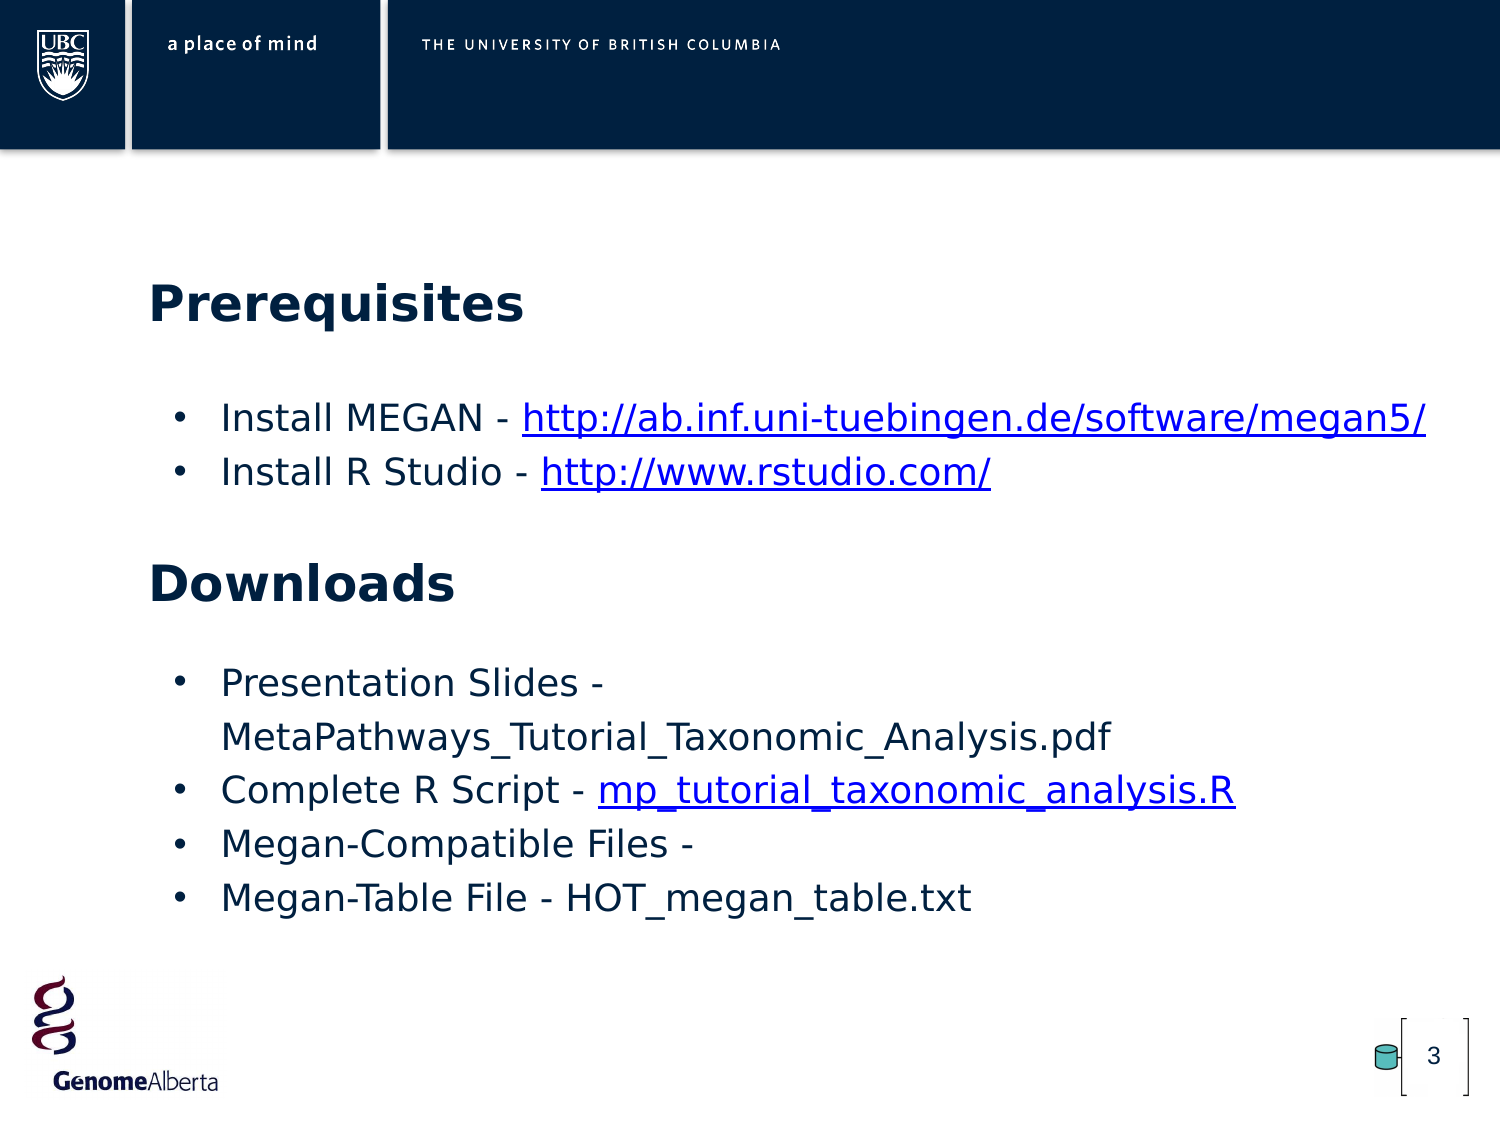

Prerequisites
Install MEGAN - http://ab.inf.uni-tuebingen.de/software/megan5/
Install R Studio - http://www.rstudio.com/
Downloads
Presentation Slides - MetaPathways_Tutorial_Taxonomic_Analysis.pdf
Complete R Script - mp_tutorial_taxonomic_analysis.R
Megan-Compatible Files -
Megan-Table File - HOT_megan_table.txt

3